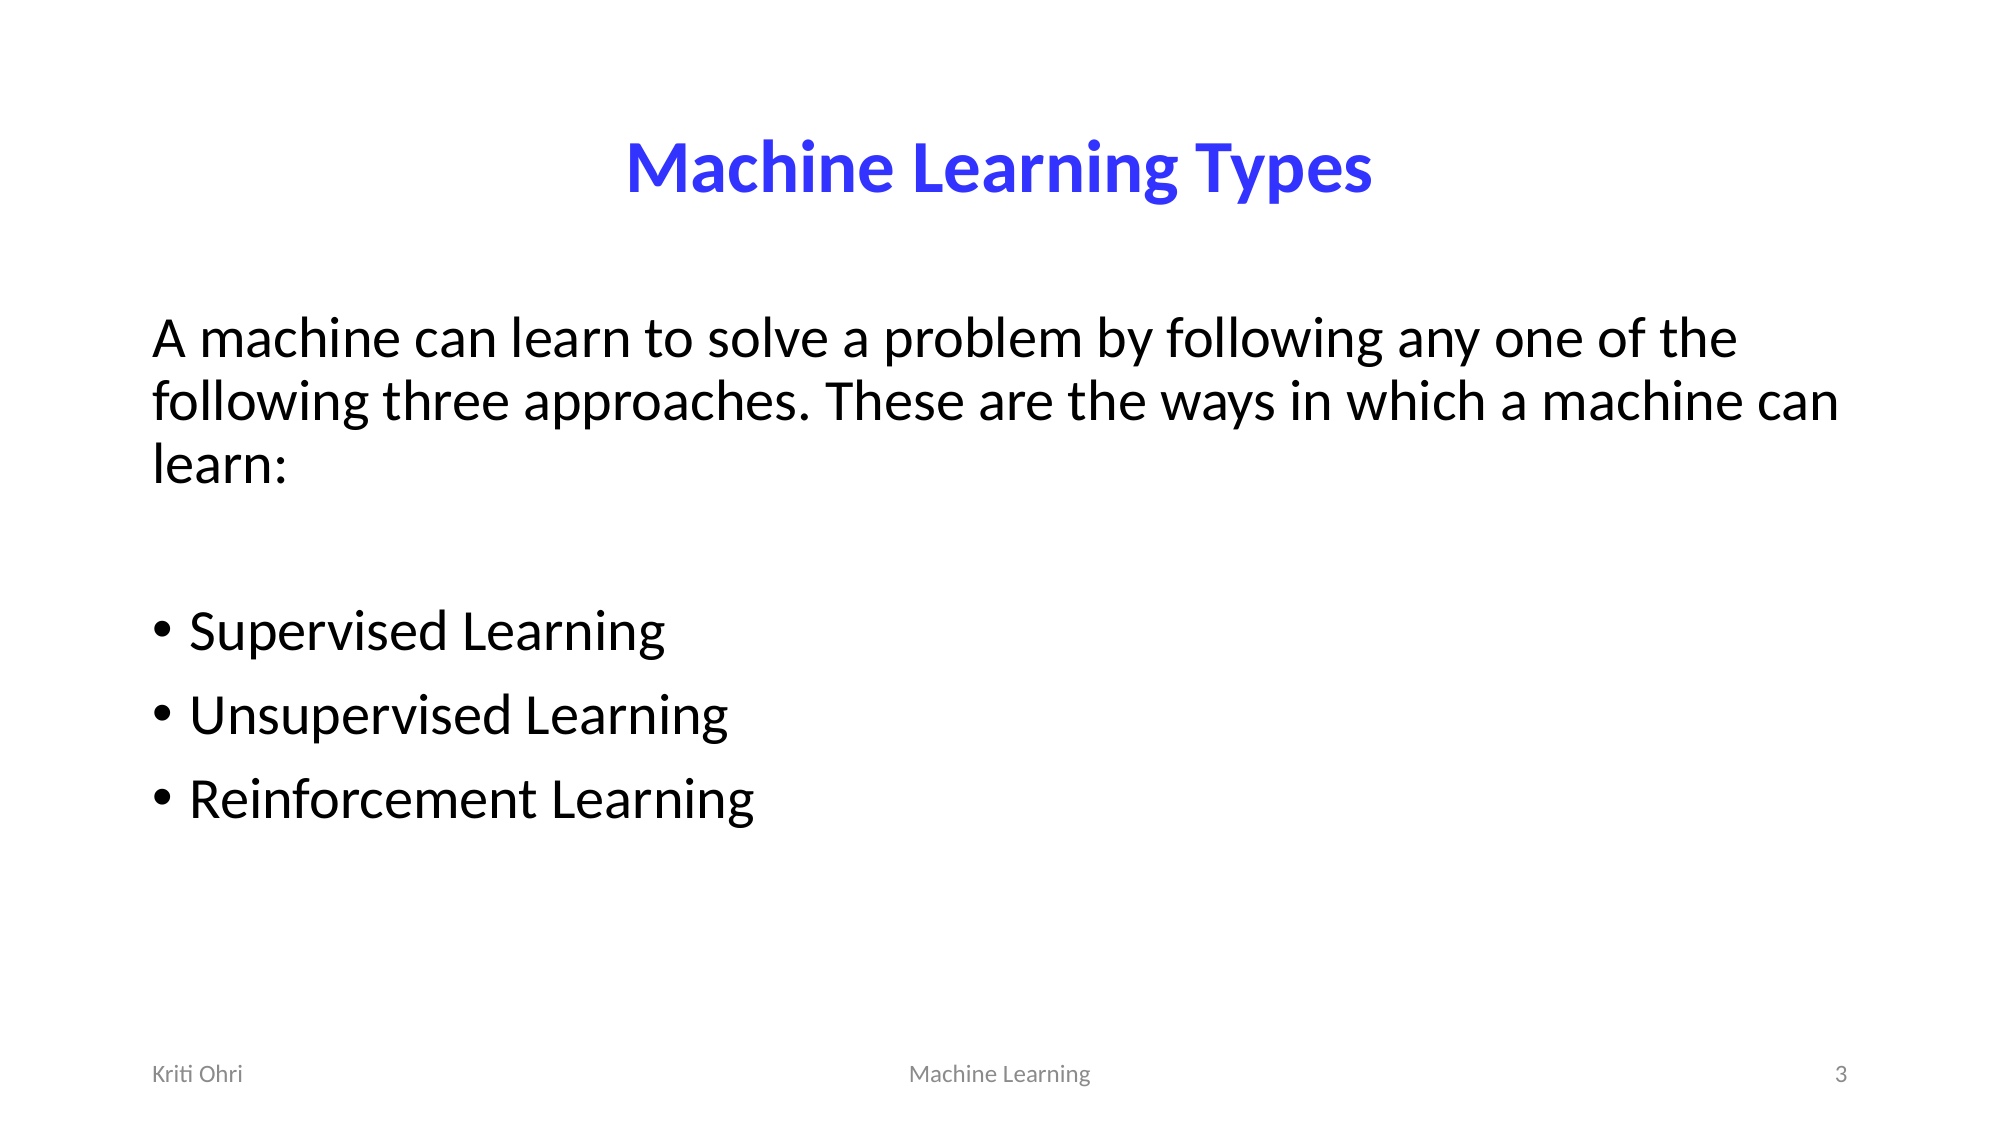

# Machine Learning Types
A machine can learn to solve a problem by following any one of the following three approaches. These are the ways in which a machine can learn:

Supervised Learning
Unsupervised Learning
Reinforcement Learning

Kriti Ohri
Machine Learning
3